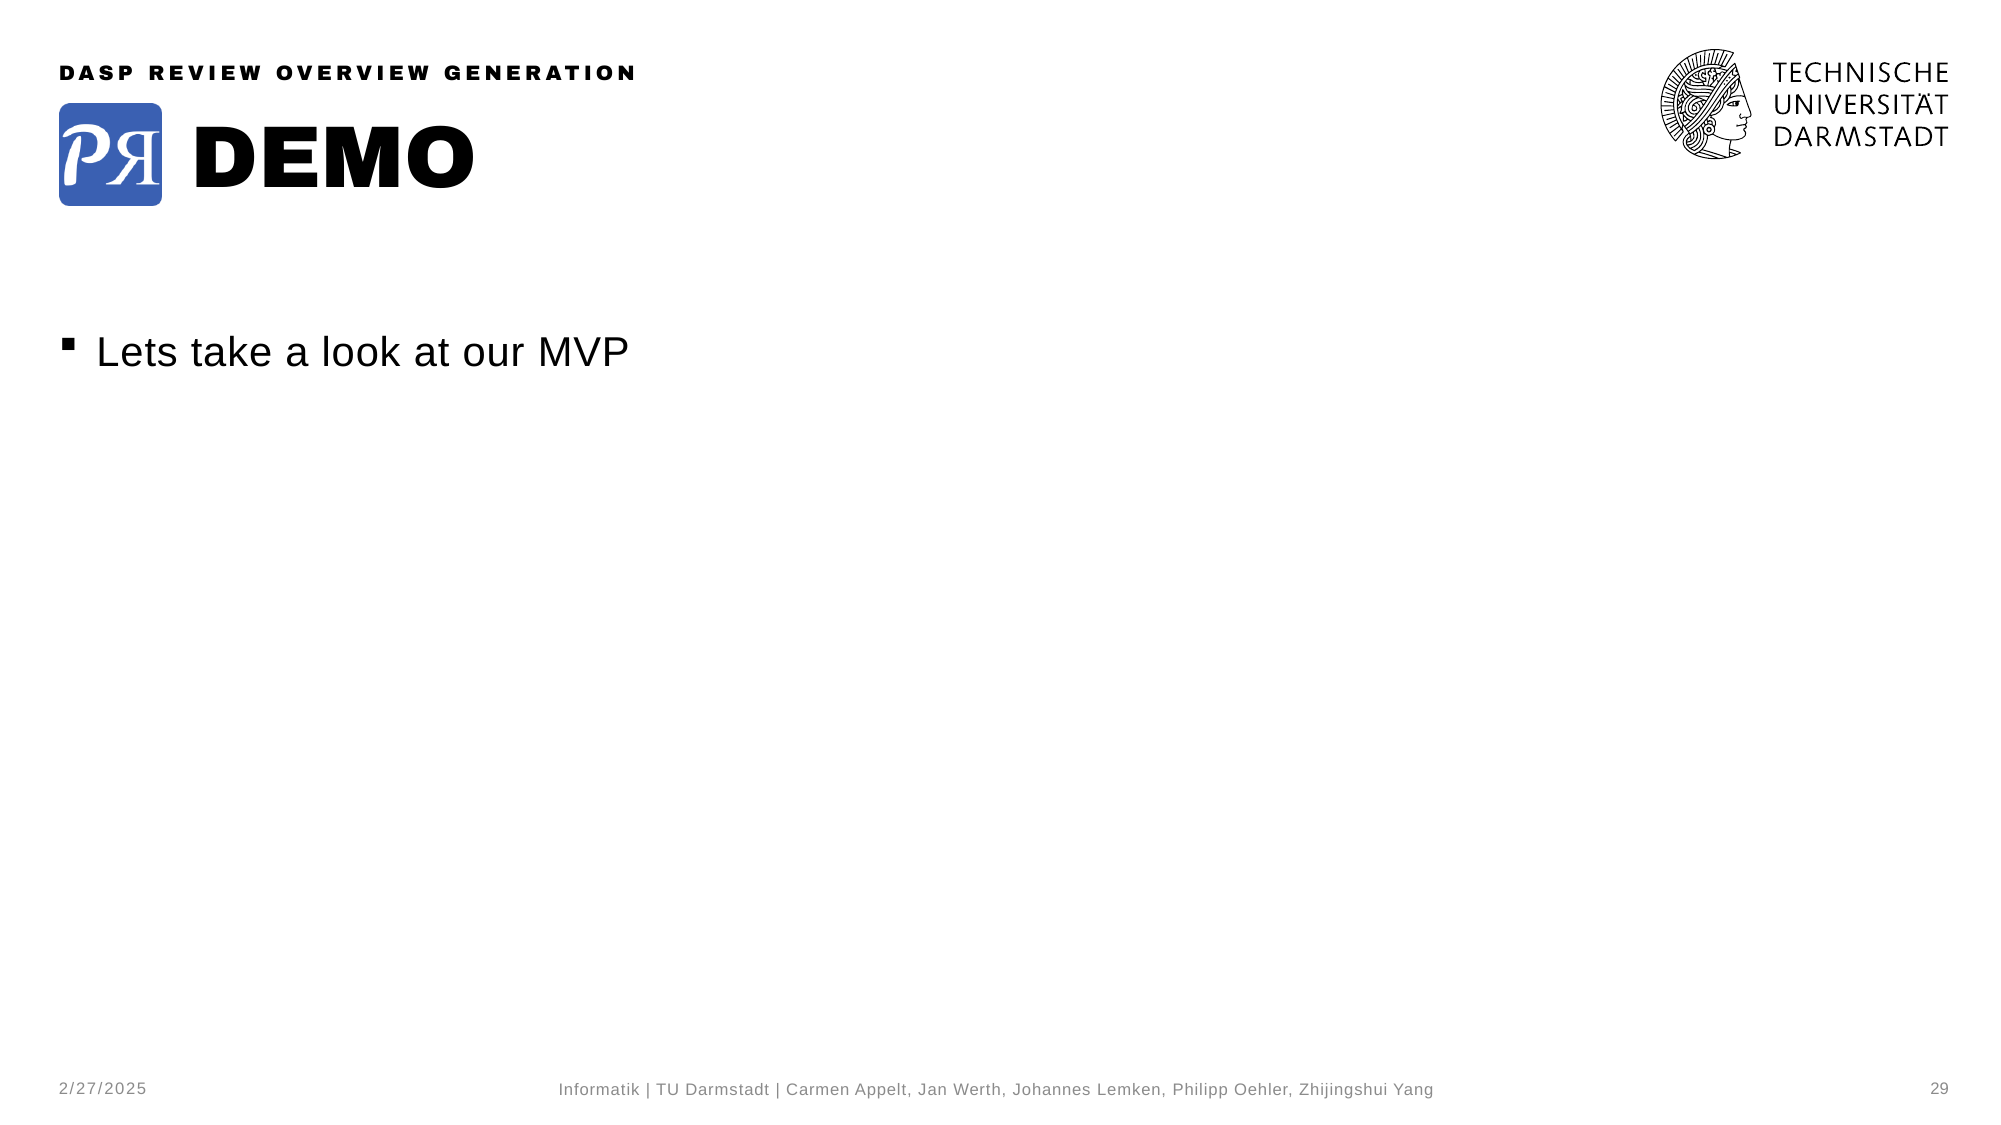

DASP Review Overview GeneratioN
# Demo
Lets take a look at our MVP
2/27/2025
29